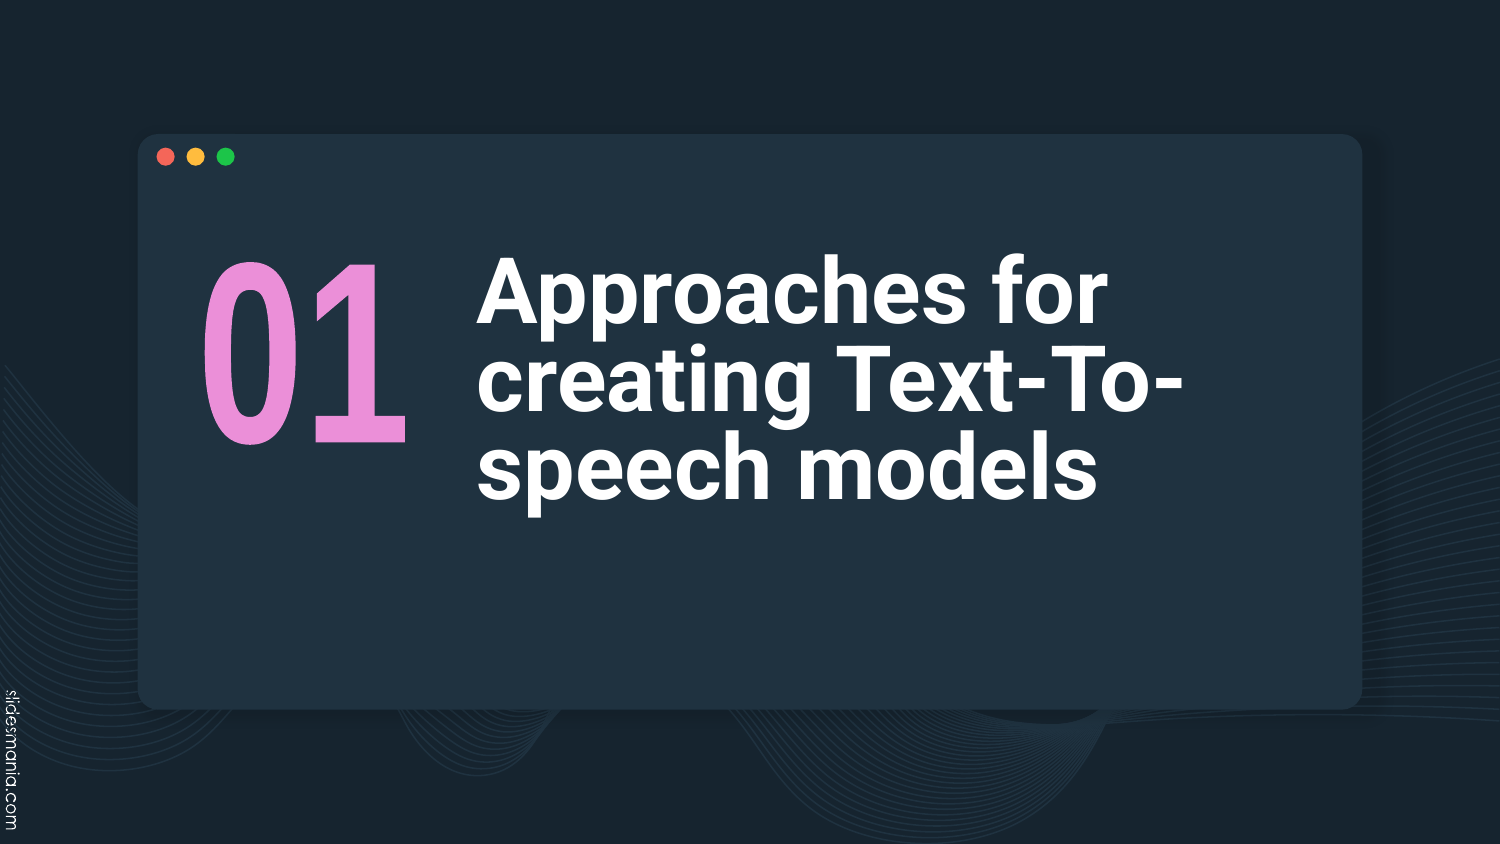

# Approaches for creating Text-To-speech models
01